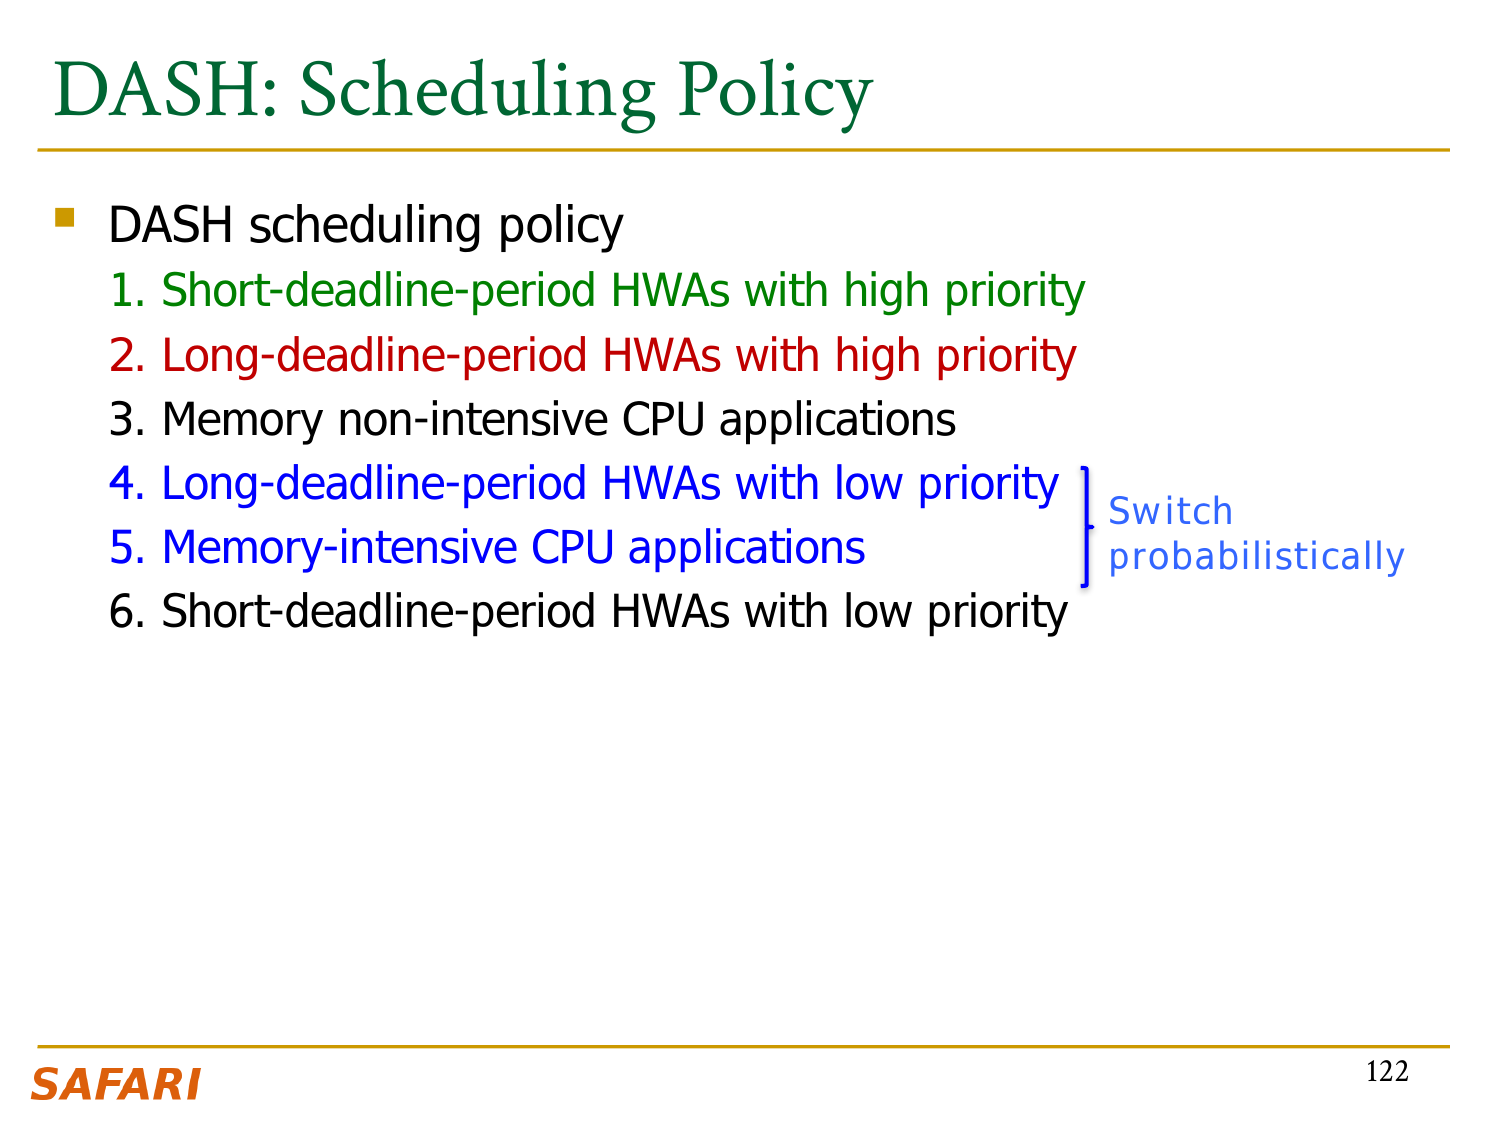

# DASH: Scheduling Policy
DASH scheduling policy
1. Short-deadline-period HWAs with high priority
2. Long-deadline-period HWAs with high priority
3. Memory non-intensive CPU applications
4. Long-deadline-period HWAs with low priority
5. Memory-intensive CPU applications
6. Short-deadline-period HWAs with low priority

Switch
probabilistically
122